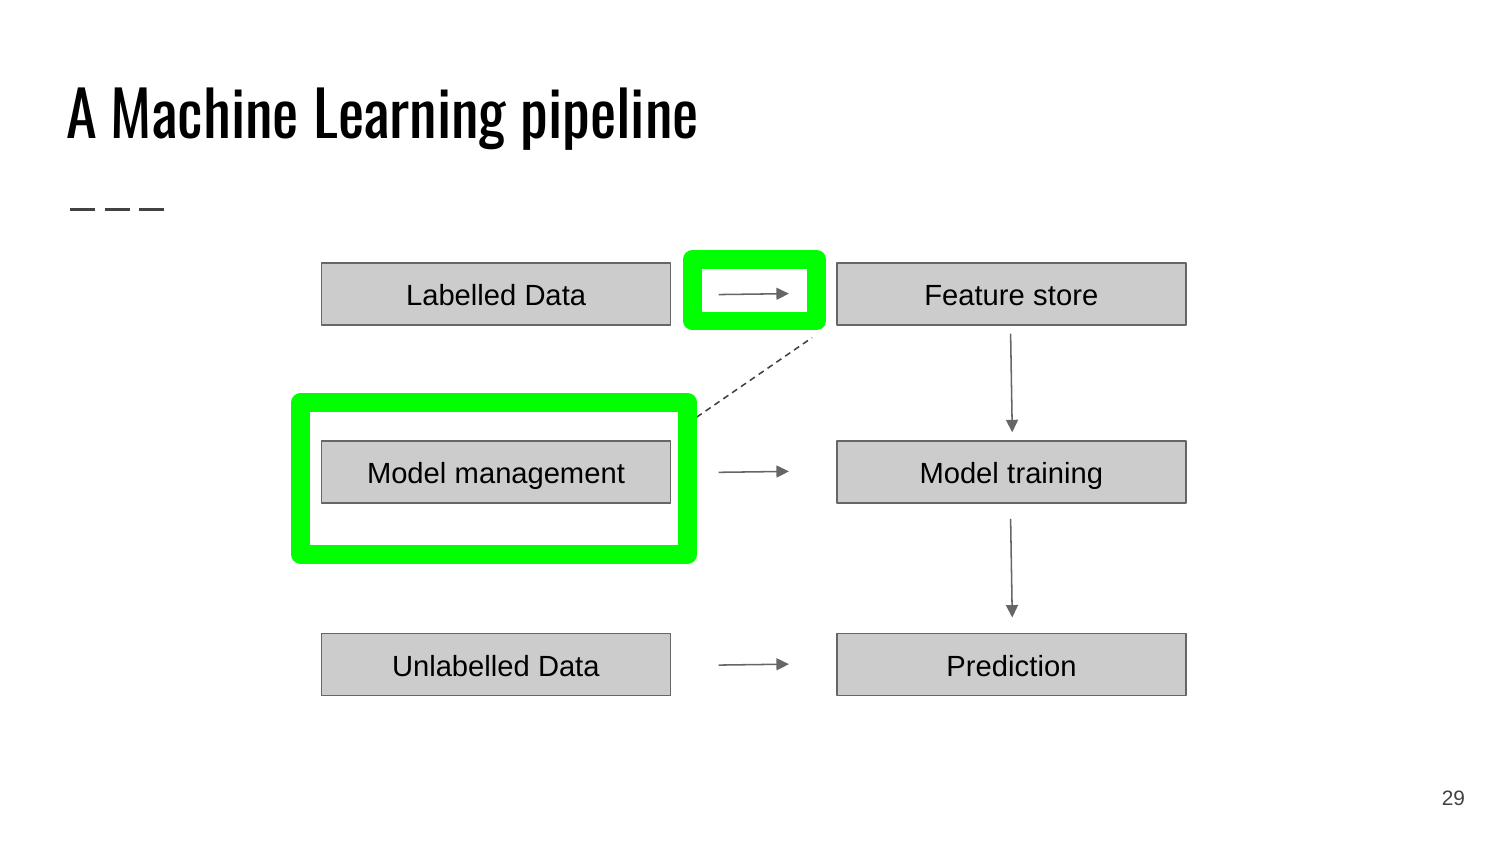

# A Machine Learning pipeline

Labelled Data
Feature store

Model management
Model training
Unlabelled Data
Prediction
29